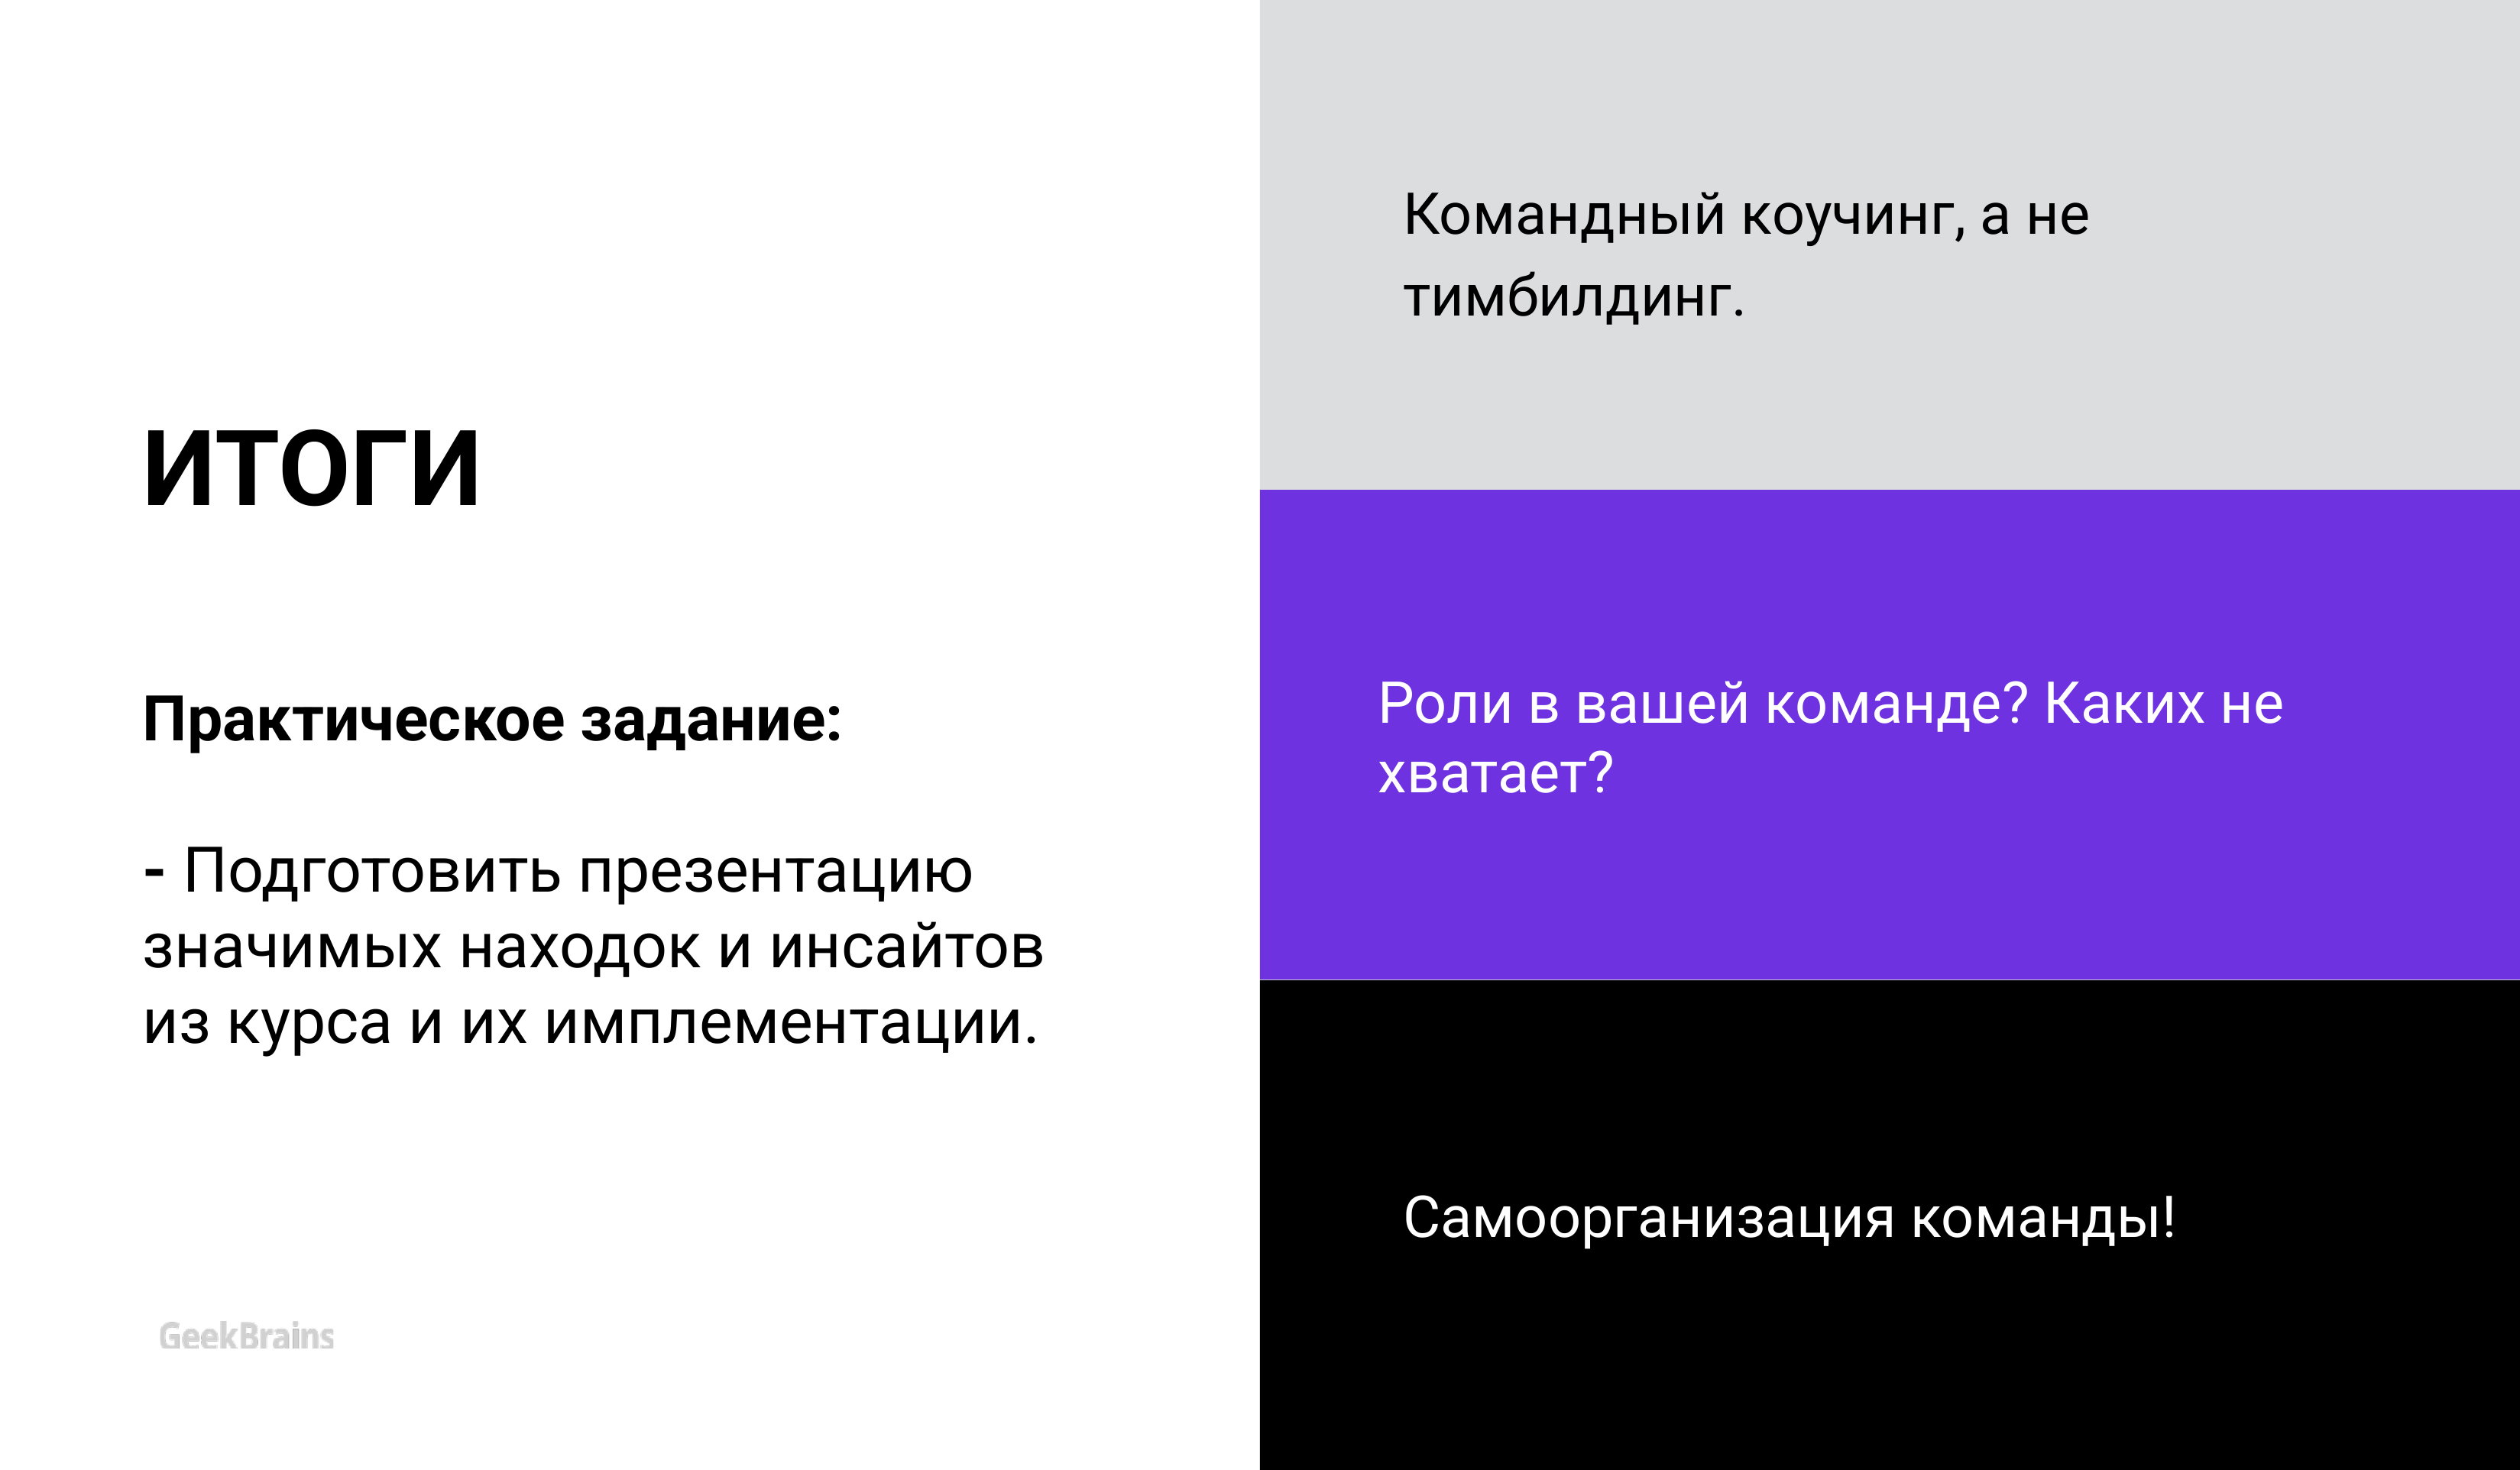

# ИТОГИ Практическое задание: - Подготовить презентацию значимых находок и инсайтов из курса и их имплементации.
Командный коучинг, а не тимбилдинг.
Роли в вашей команде? Каких не хватает?
Самоорганизация команды!